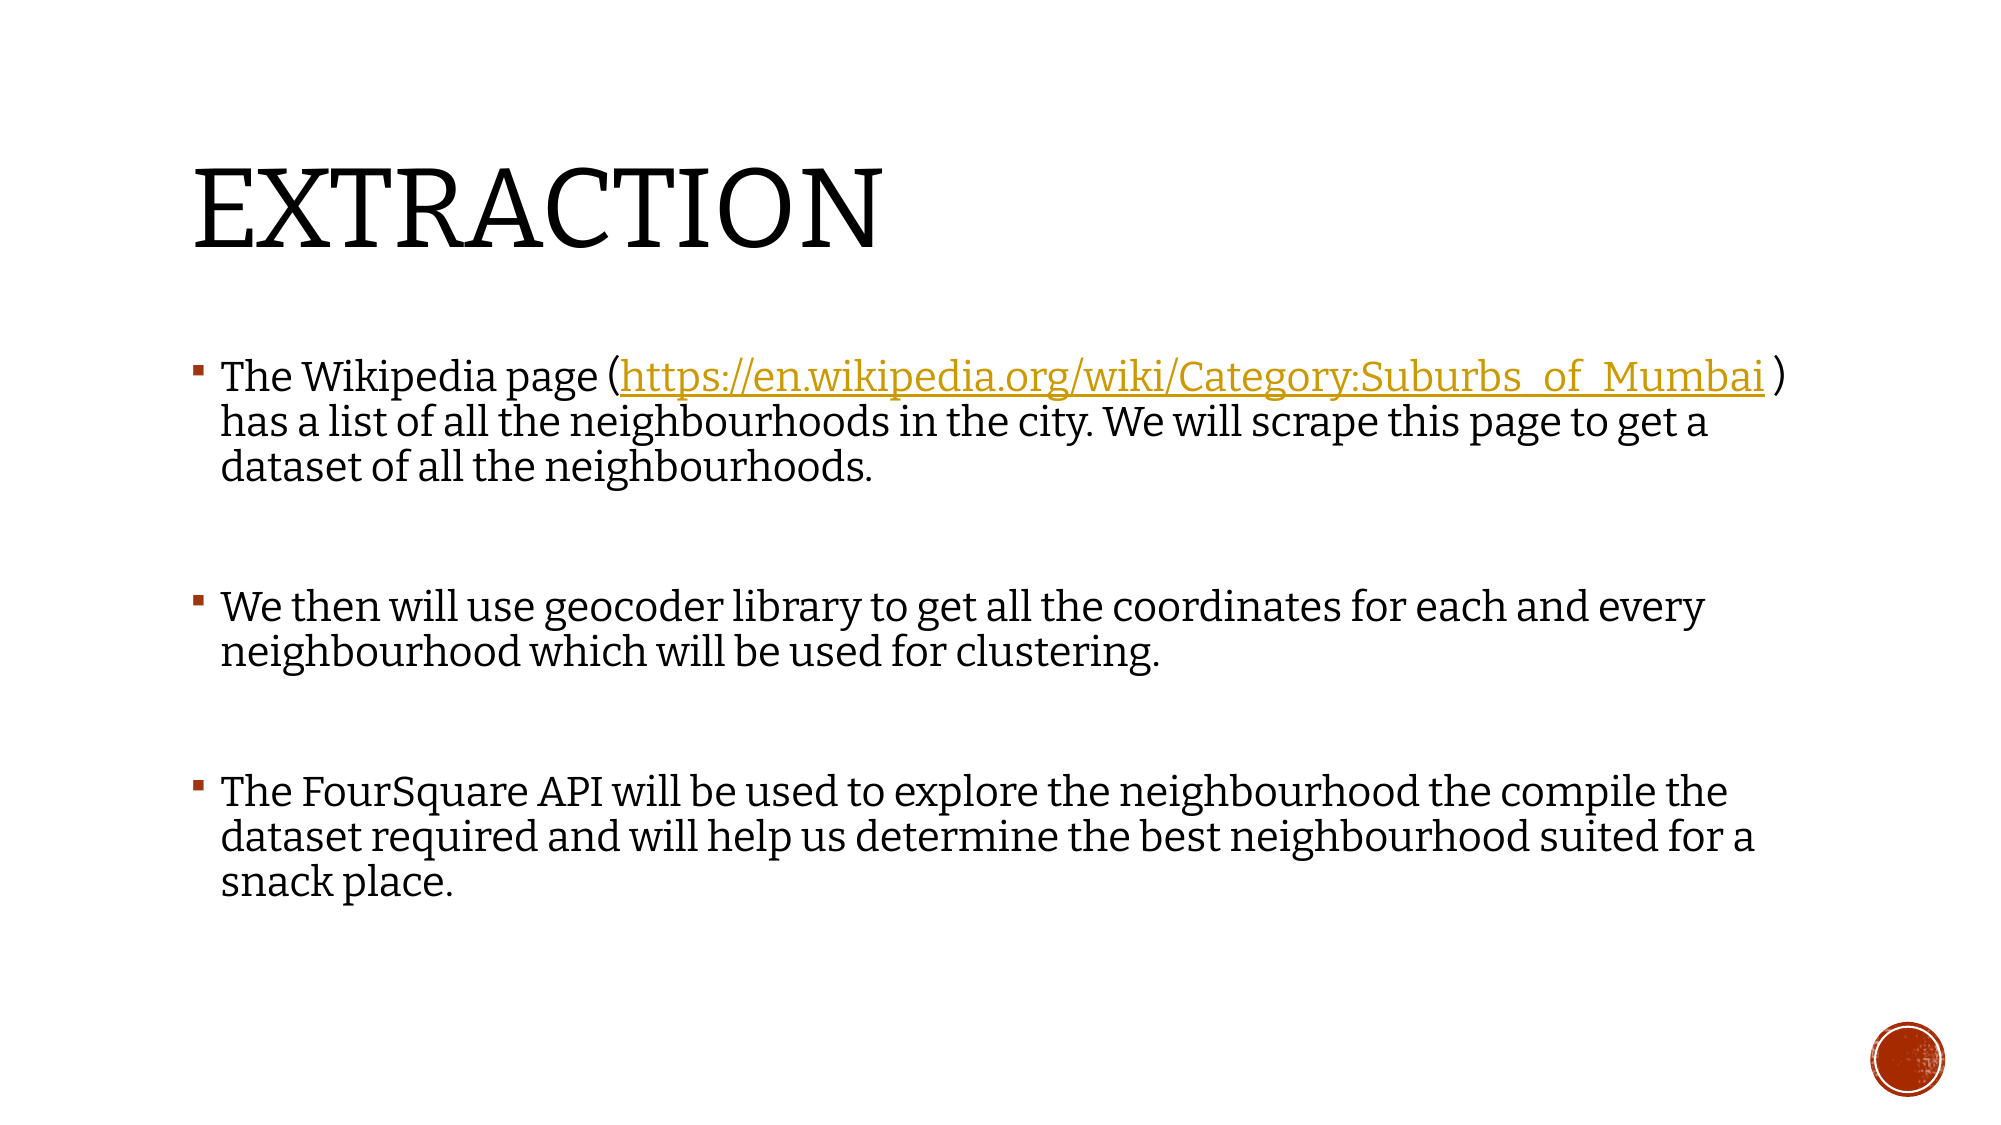

# Extraction
The Wikipedia page (https://en.wikipedia.org/wiki/Category:Suburbs_of_Mumbai ) has a list of all the neighbourhoods in the city. We will scrape this page to get a dataset of all the neighbourhoods.

We then will use geocoder library to get all the coordinates for each and every neighbourhood which will be used for clustering.

The FourSquare API will be used to explore the neighbourhood the compile the dataset required and will help us determine the best neighbourhood suited for a snack place.